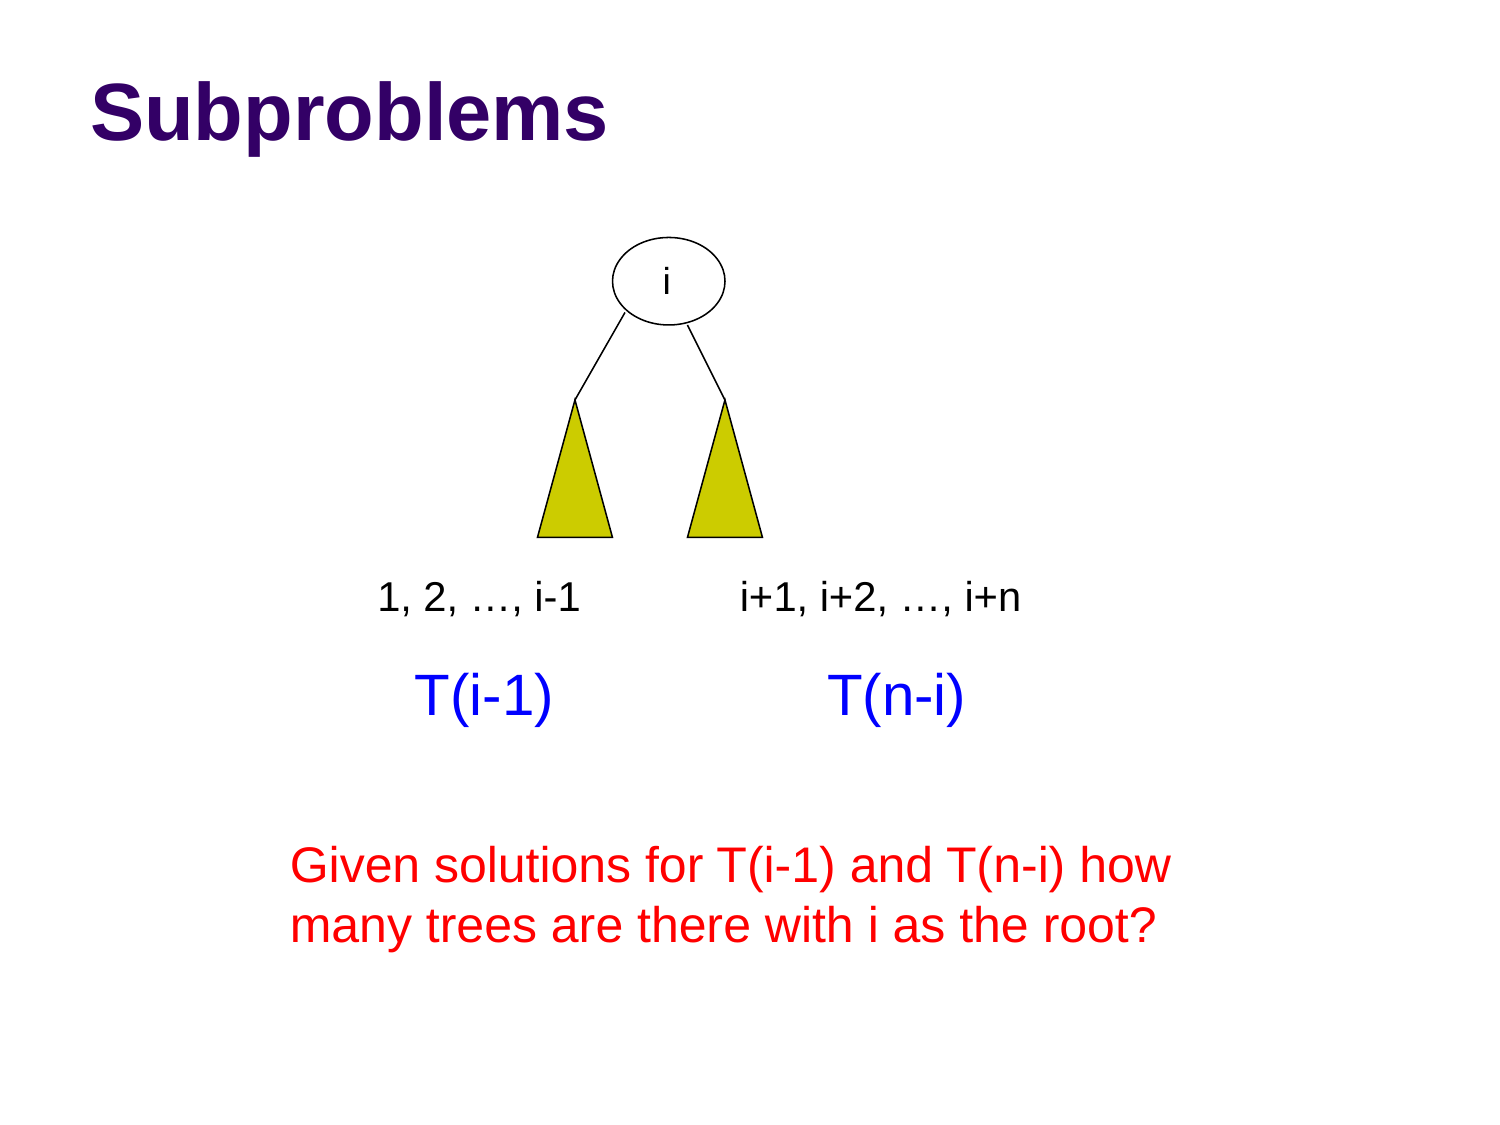

# Subproblems

 i

1, 2, …, i-1
i+1, i+2, …, i+n
T(i-1)
T(n-i)
Given solutions for T(i-1) and T(n-i) how many trees are there with i as the root?